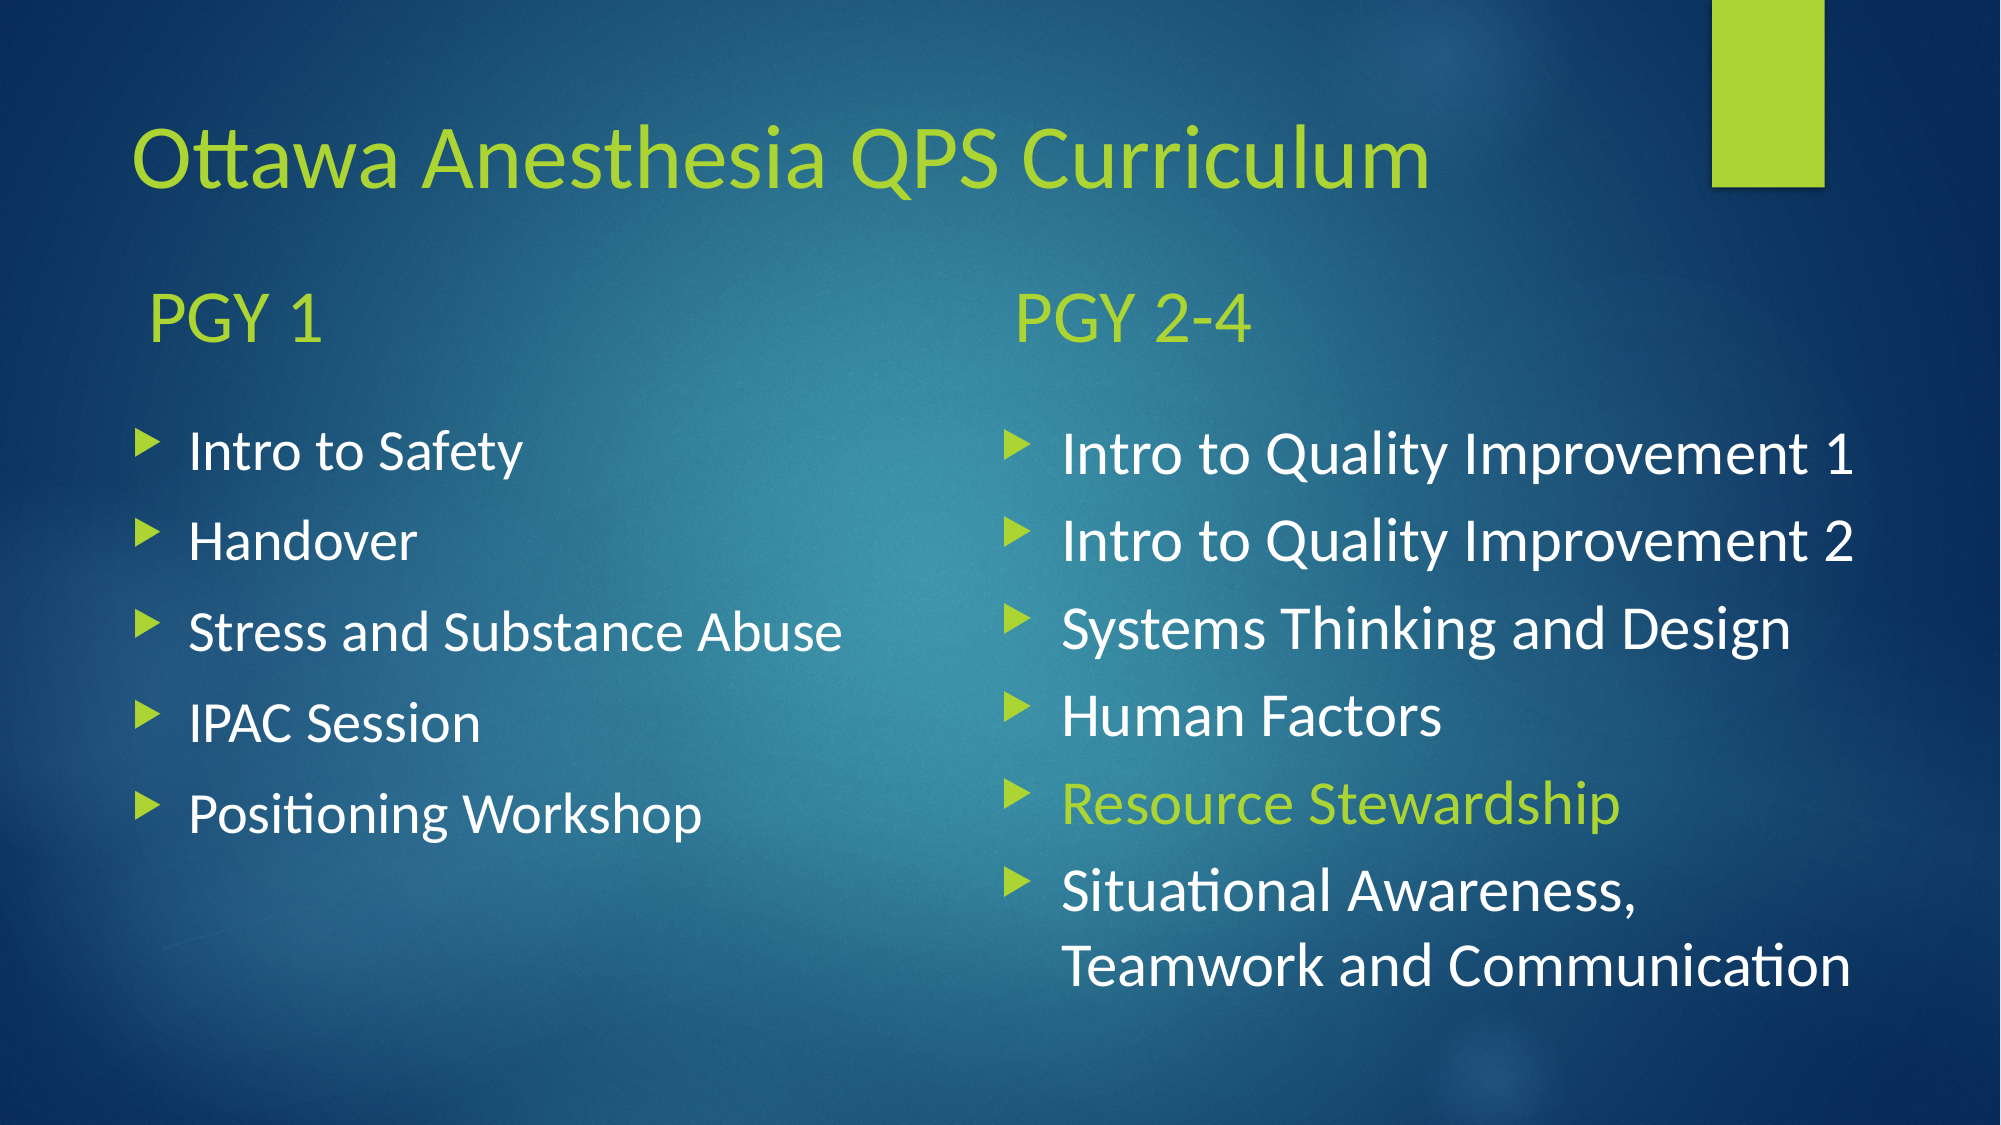

# Ottawa Anesthesia QPS Curriculum
PGY 1
PGY 2-4
Intro to Safety
Handover
Stress and Substance Abuse
IPAC Session
Positioning Workshop
Intro to Quality Improvement 1
Intro to Quality Improvement 2
Systems Thinking and Design
Human Factors
Resource Stewardship
Situational Awareness, Teamwork and Communication